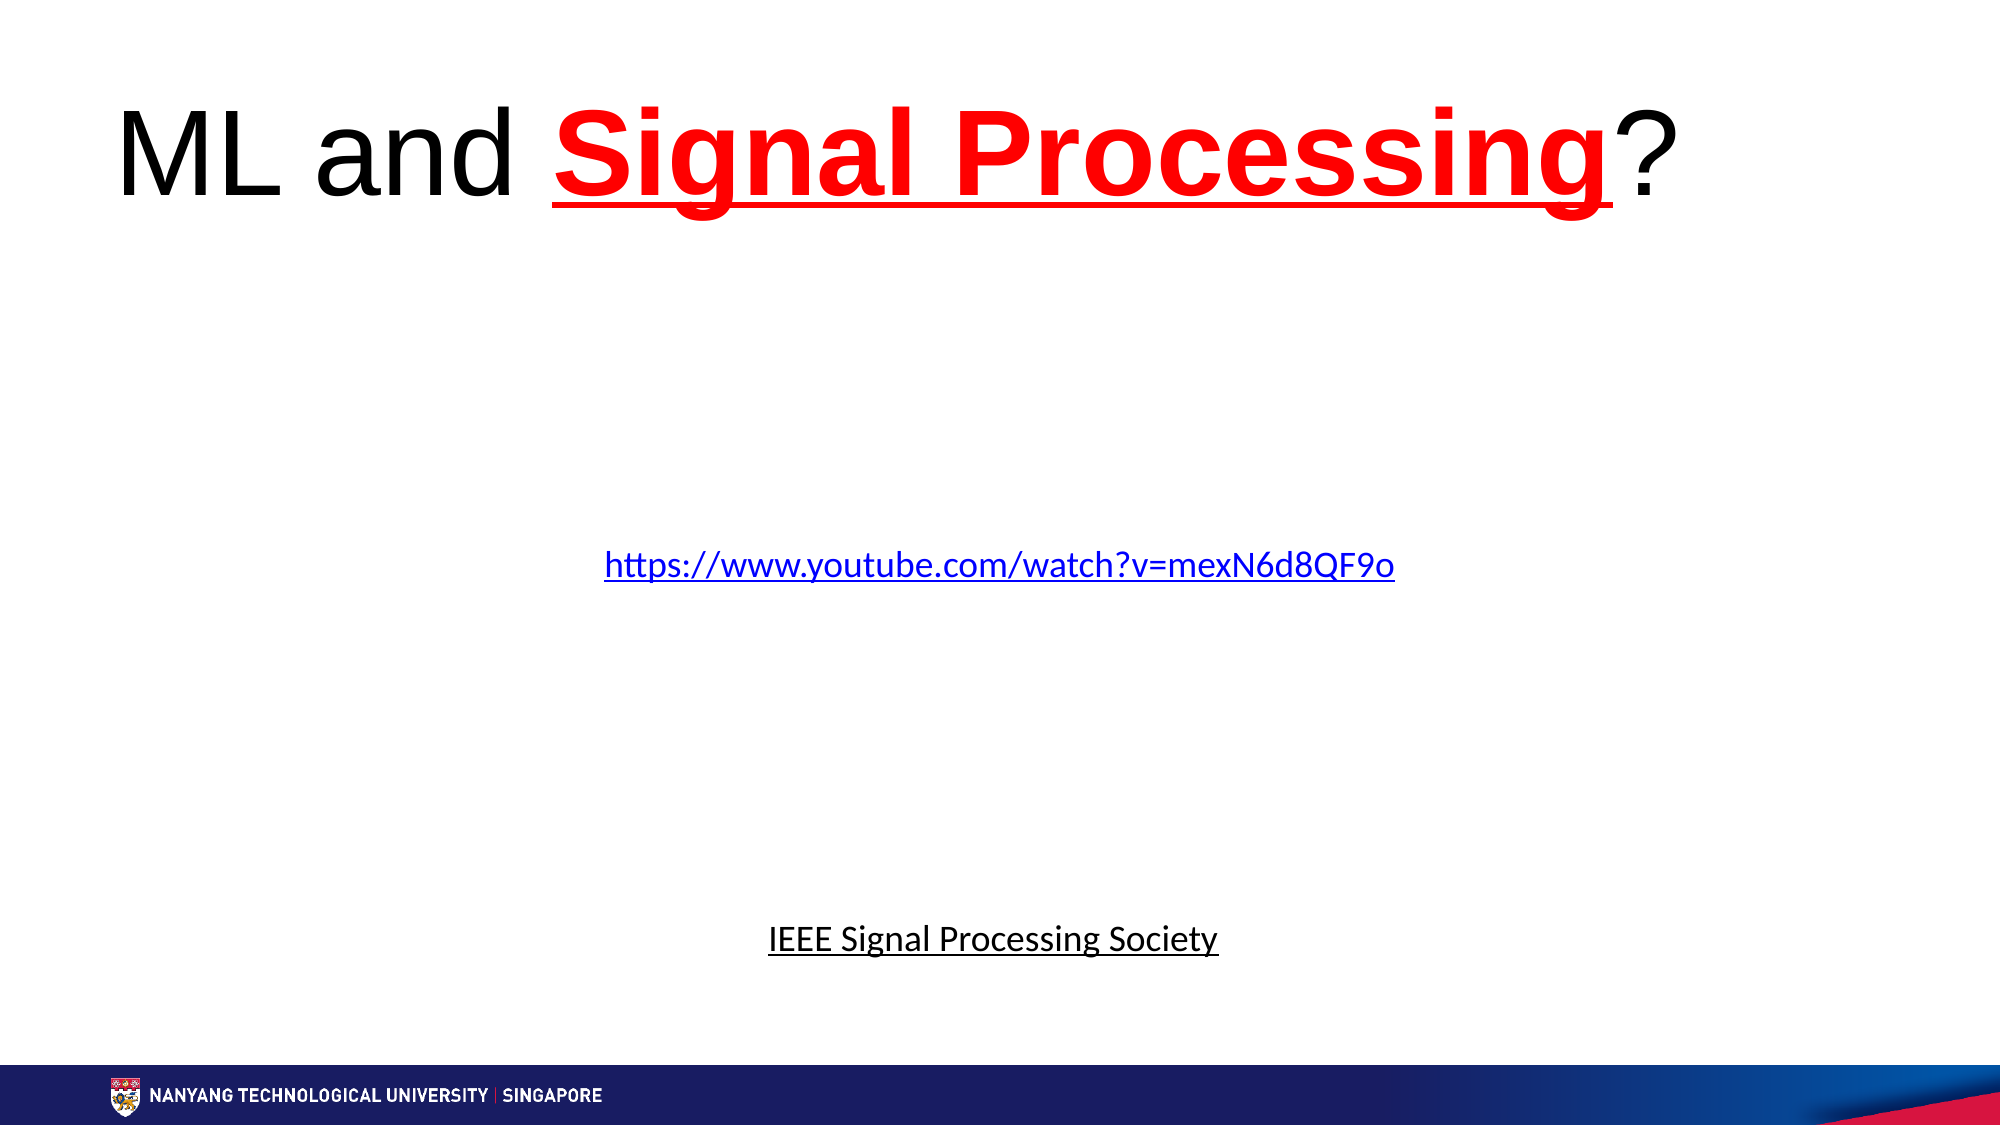

# ML and Signal Processing?
https://www.youtube.com/watch?v=mexN6d8QF9o
IEEE Signal Processing Society